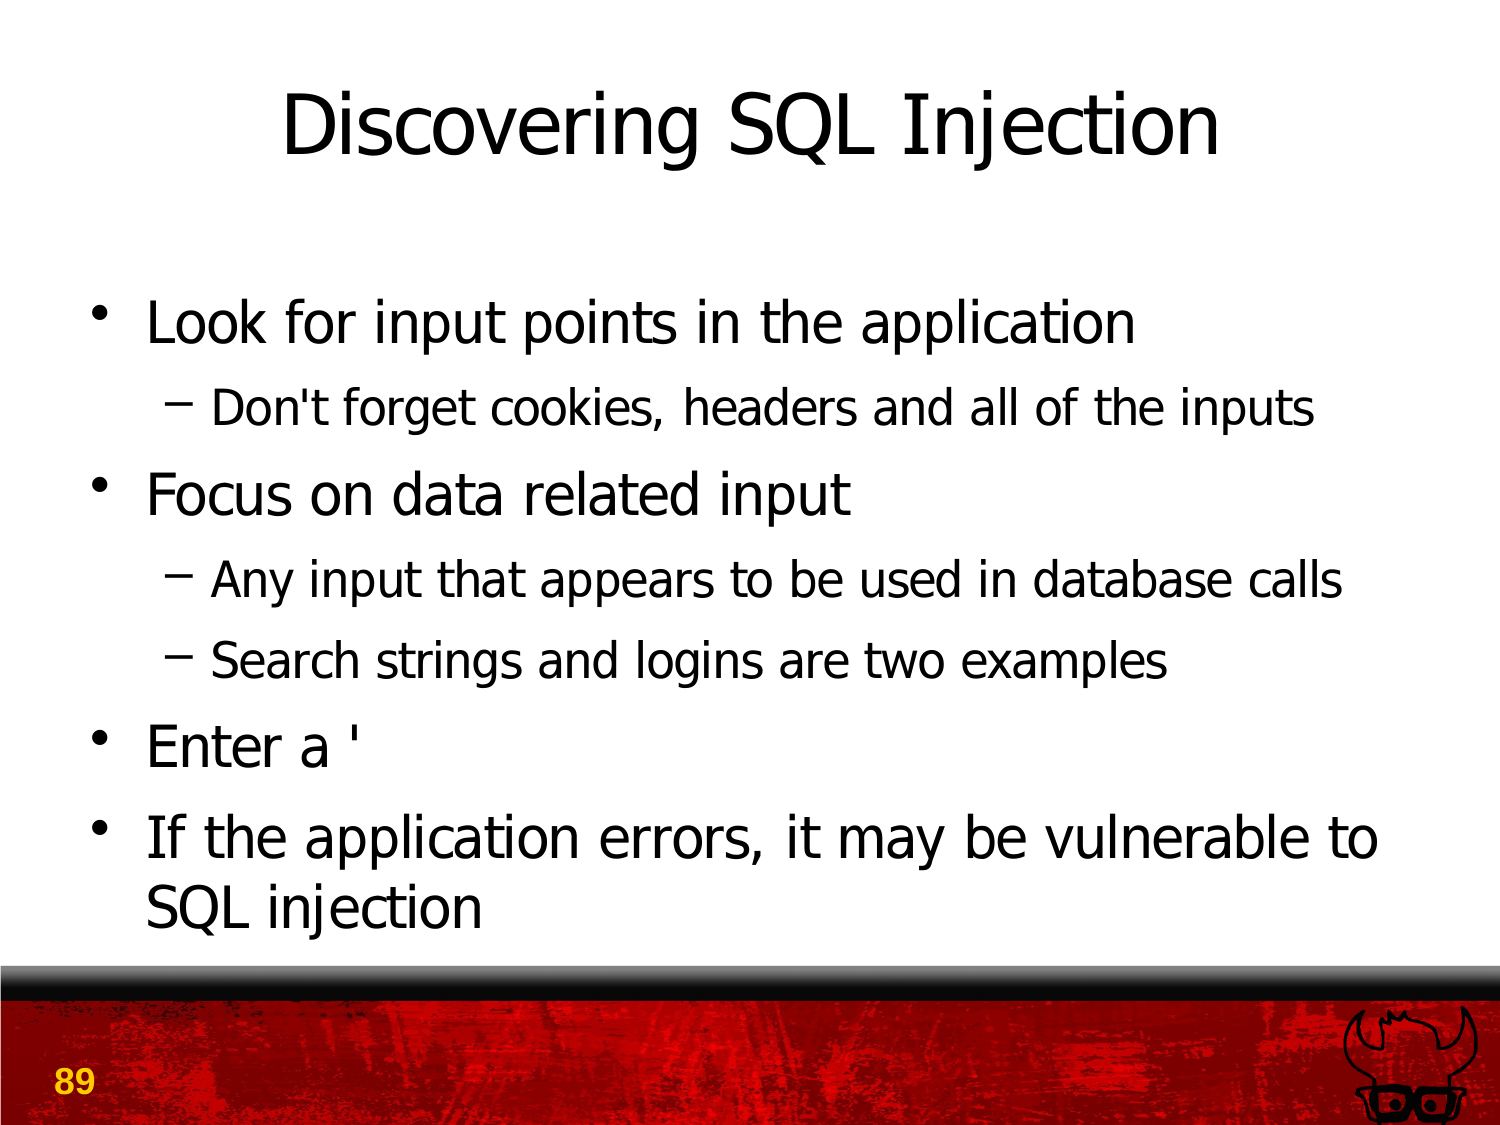

# Discovering SQL Injection
Look for input points in the application
Don't forget cookies, headers and all of the inputs
Focus on data related input
Any input that appears to be used in database calls
Search strings and logins are two examples
Enter a '
If the application errors, it may be vulnerable to SQL injection